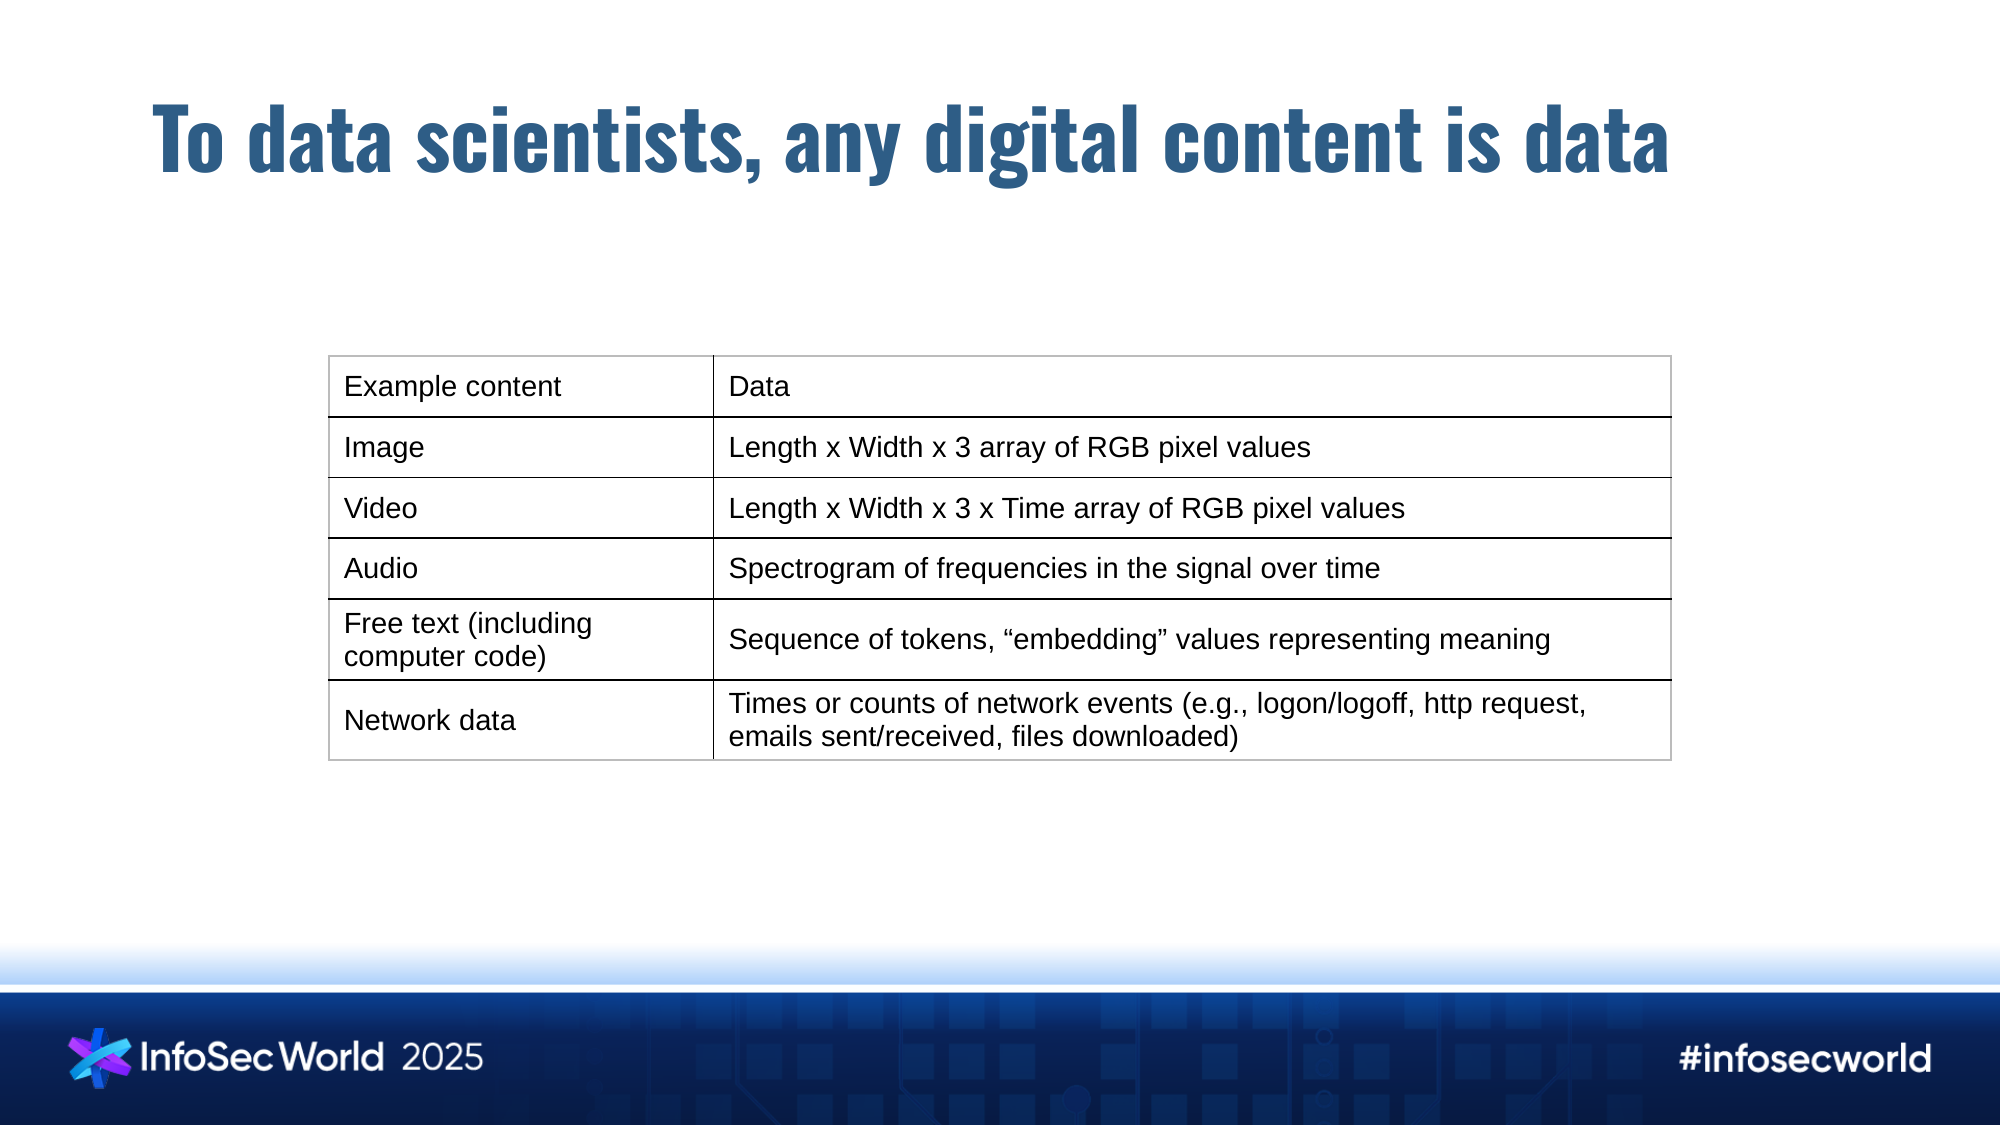

# To data scientists, any digital content is data
| Example content | Data |
| --- | --- |
| Image | Length x Width x 3 array of RGB pixel values |
| Video | Length x Width x 3 x Time array of RGB pixel values |
| Audio | Spectrogram of frequencies in the signal over time |
| Free text (including computer code) | Sequence of tokens, “embedding” values representing meaning |
| Network data | Times or counts of network events (e.g., logon/logoff, http request, emails sent/received, files downloaded) |